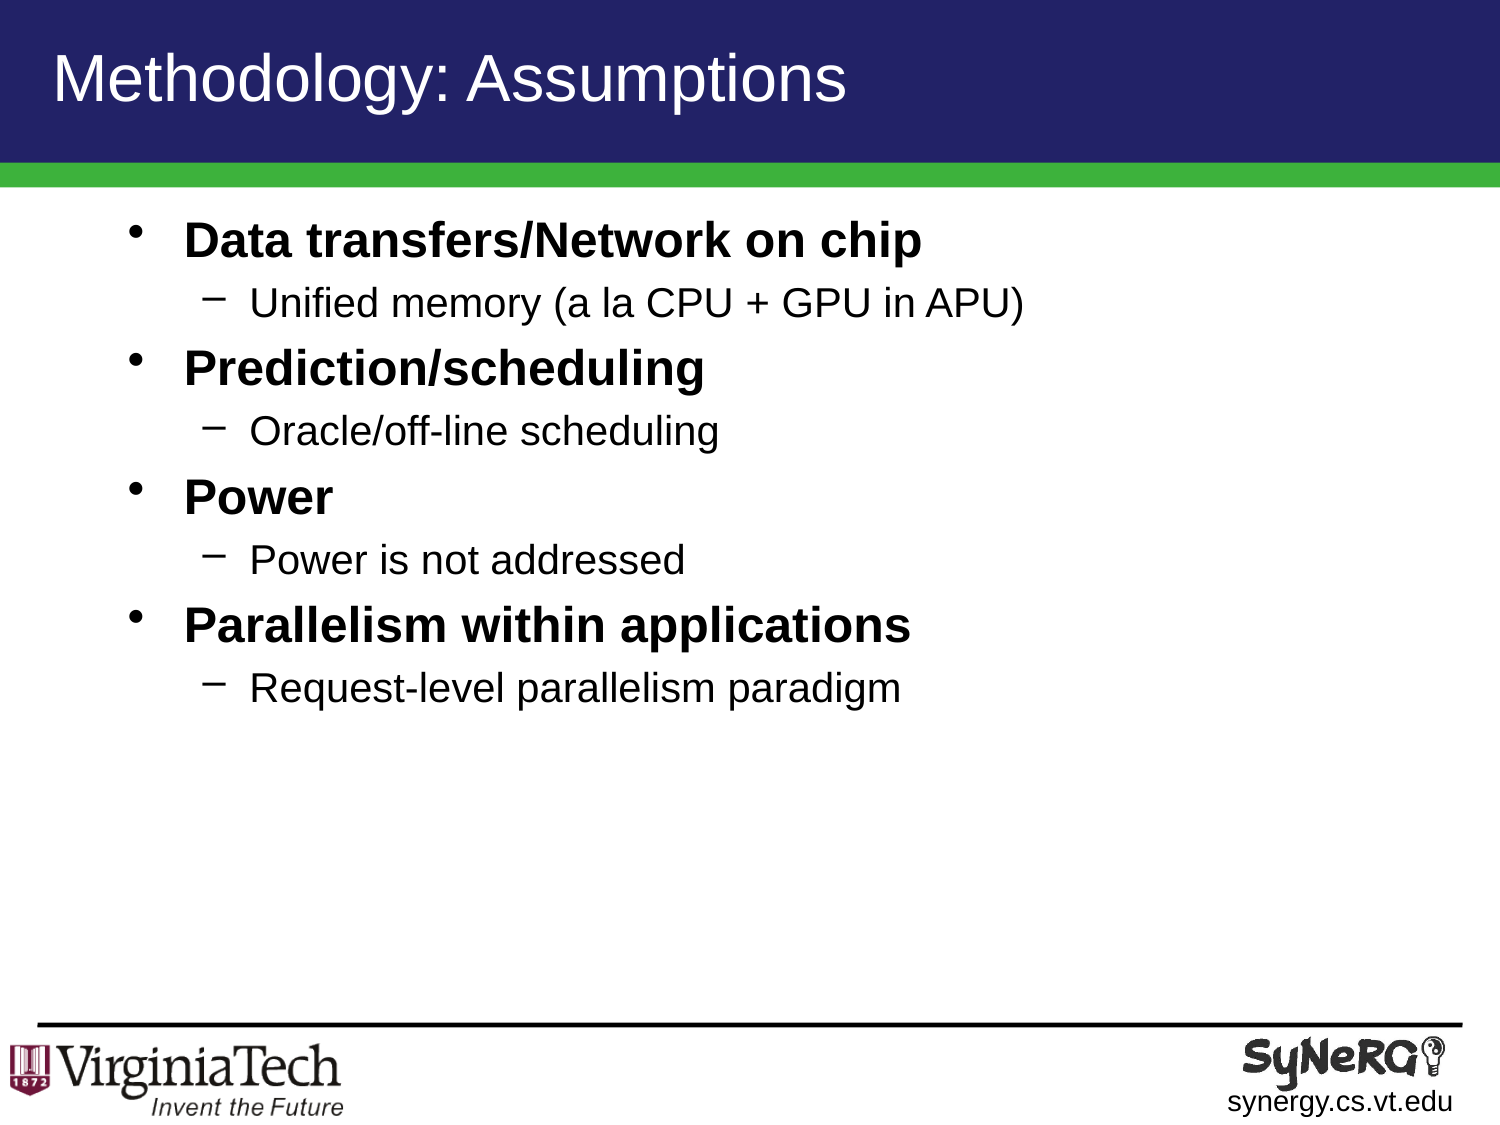

# Methodology: Assumptions
Data transfers/Network on chip
Unified memory (a la CPU + GPU in APU)
Prediction/scheduling
Oracle/off-line scheduling
Power
Power is not addressed
Parallelism within applications
Request-level parallelism paradigm